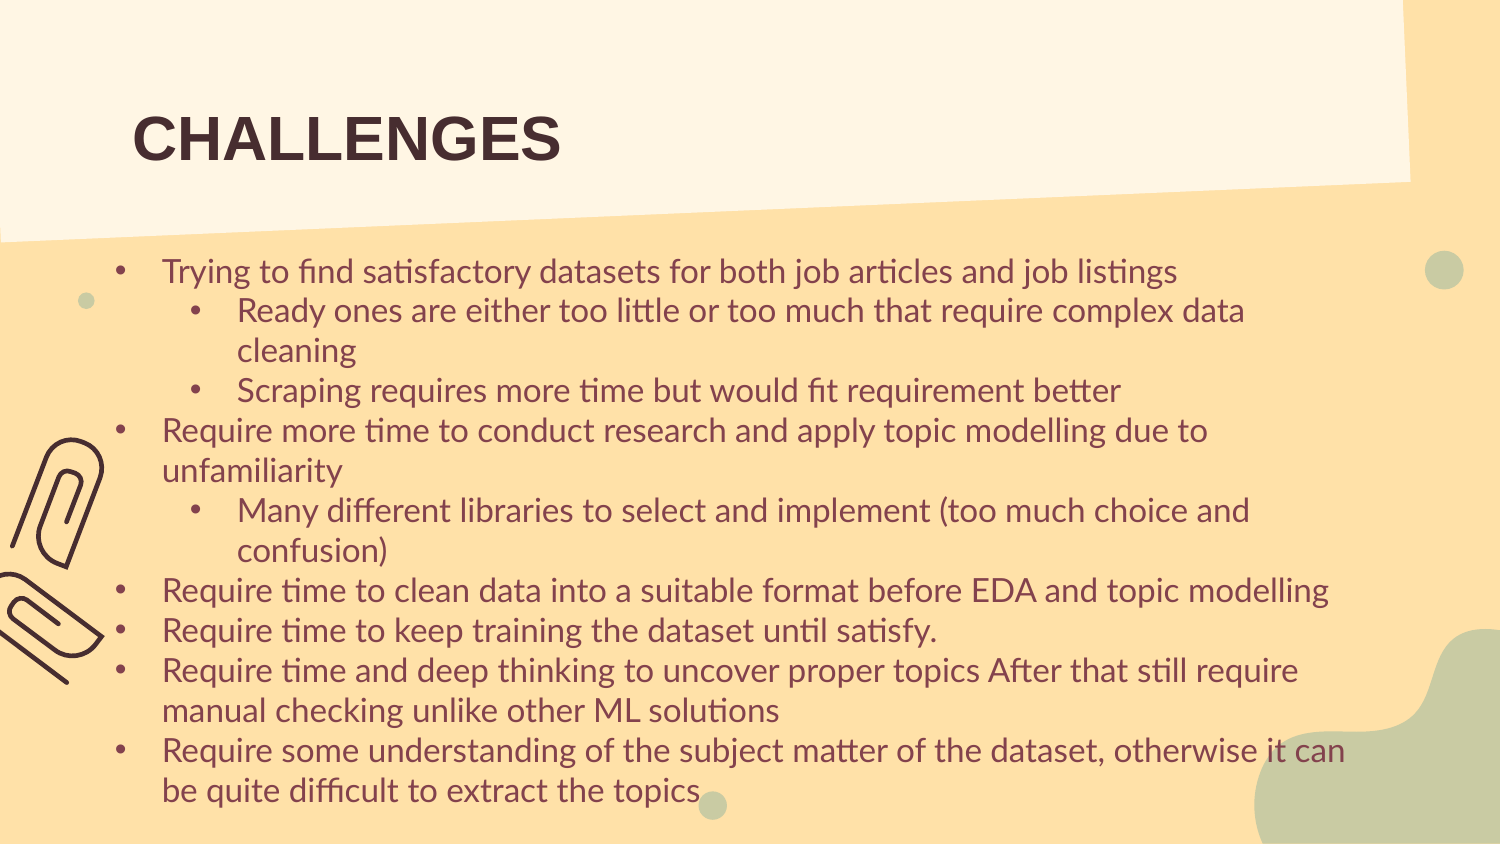

# CHALLENGES
Trying to find satisfactory datasets for both job articles and job listings
Ready ones are either too little or too much that require complex data cleaning
Scraping requires more time but would fit requirement better
Require more time to conduct research and apply topic modelling due to unfamiliarity
Many different libraries to select and implement (too much choice and confusion)
Require time to clean data into a suitable format before EDA and topic modelling
Require time to keep training the dataset until satisfy.
Require time and deep thinking to uncover proper topics After that still require manual checking unlike other ML solutions
Require some understanding of the subject matter of the dataset, otherwise it can be quite difficult to extract the topics